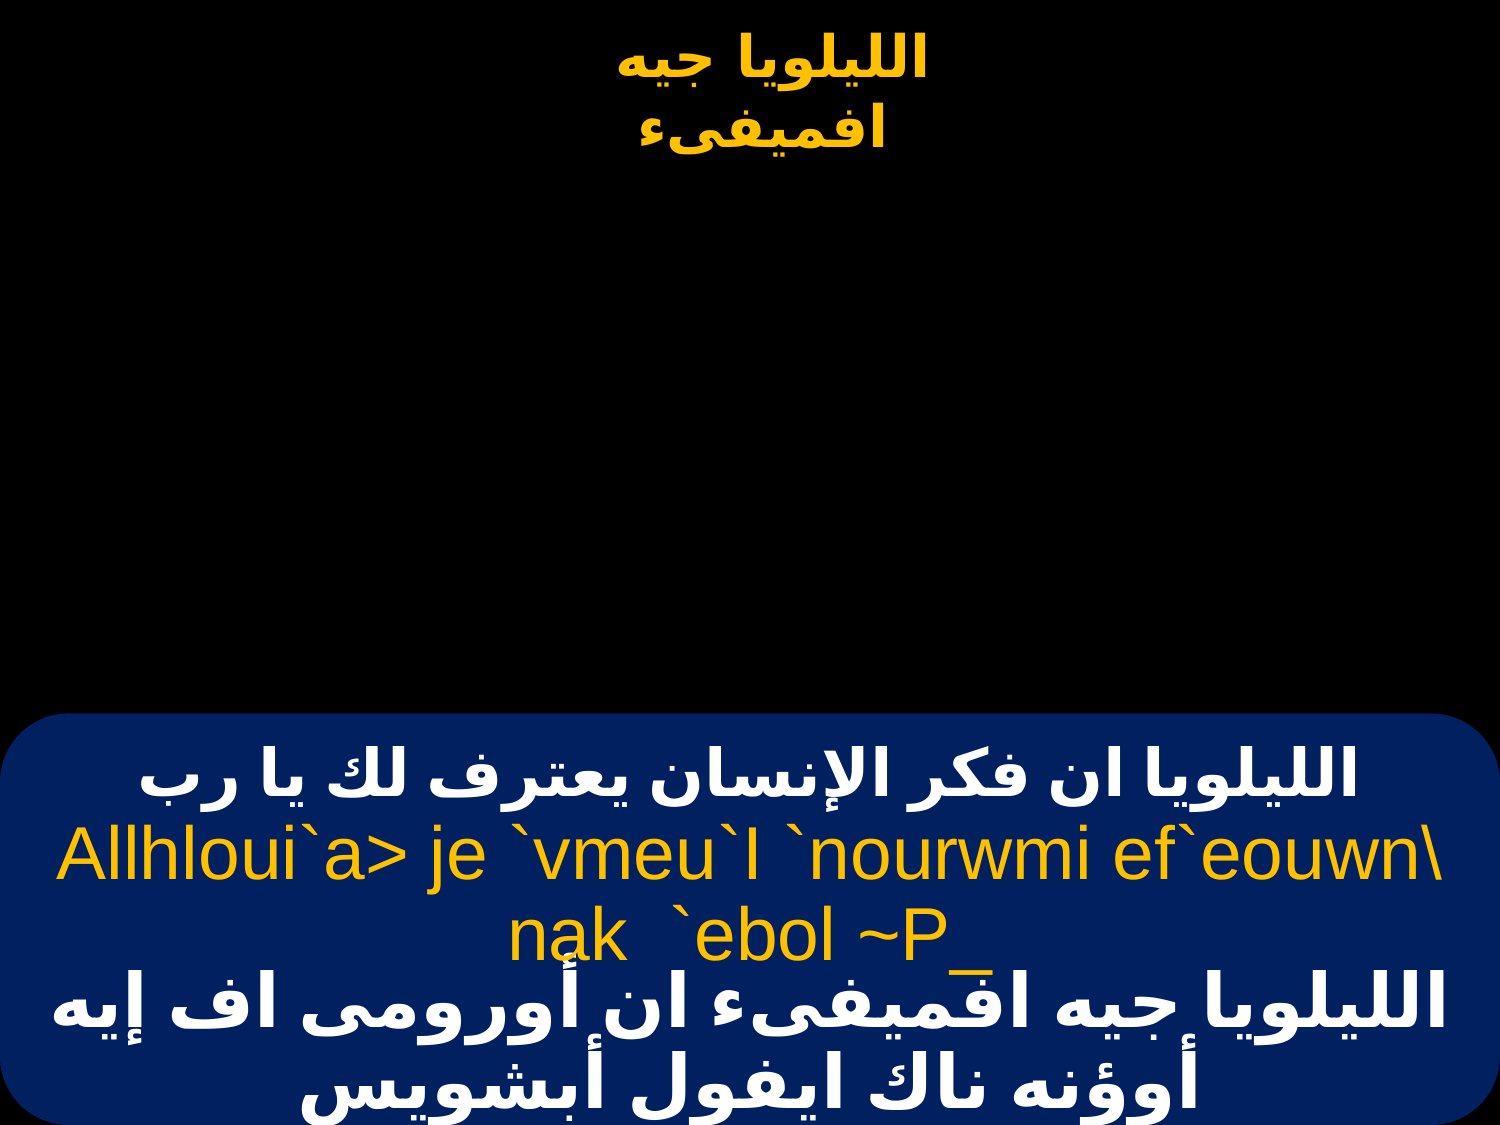

# الليلويا ان فكر الإنسان يعترف لك يا رب
Allhloui`a> je `vmeu`I `nourwmi ef`eouwn\ nak  `ebol ~P_
الليلويا جيه افميفىء ان أورومى اف إيه أوؤنه ناك ايفول أبشويس